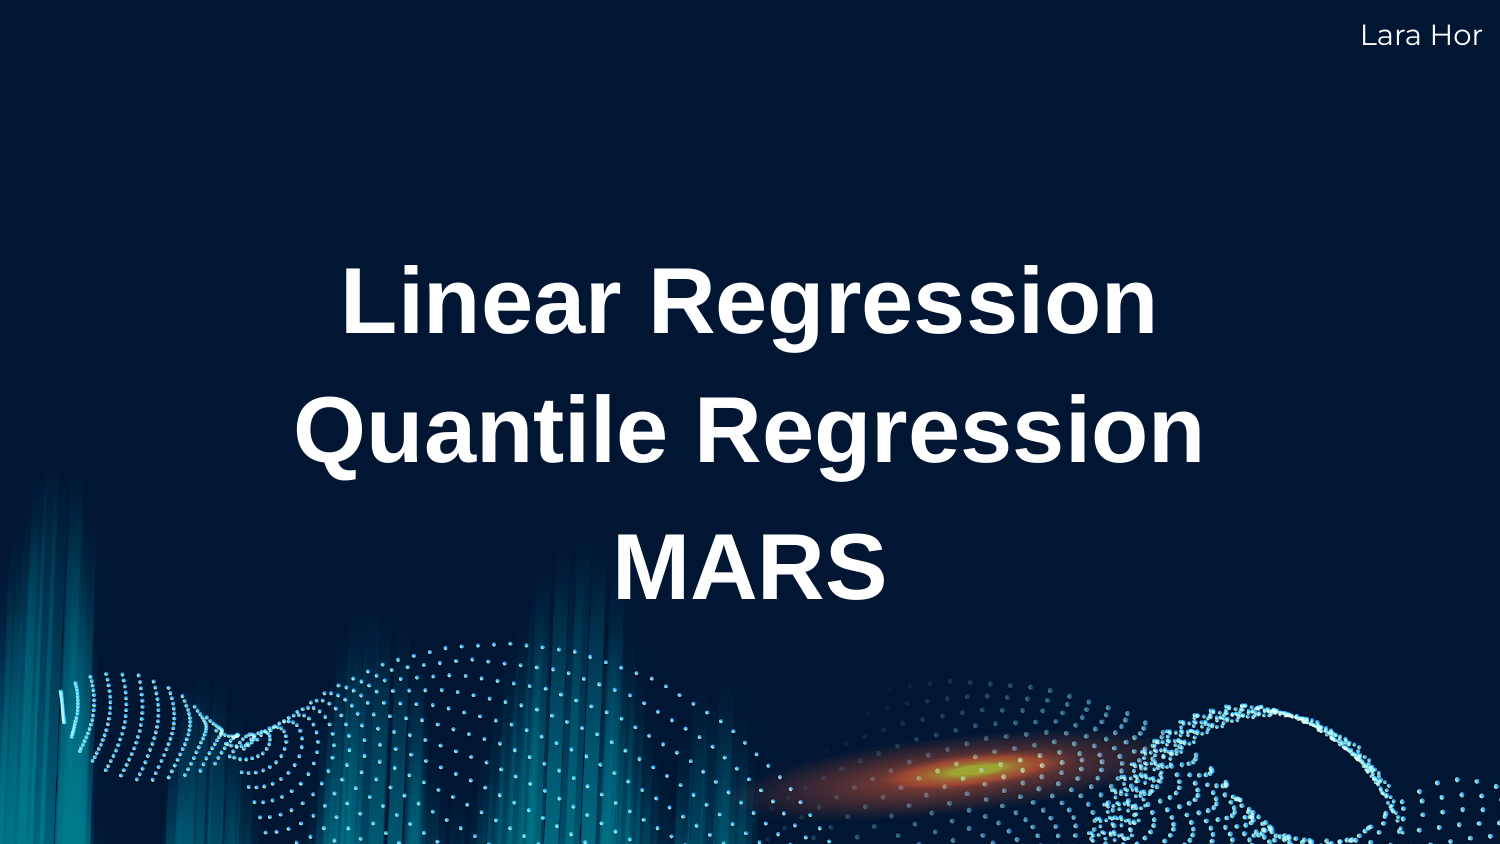

Lara Hor
# Linear Regression
Quantile Regression
MARS